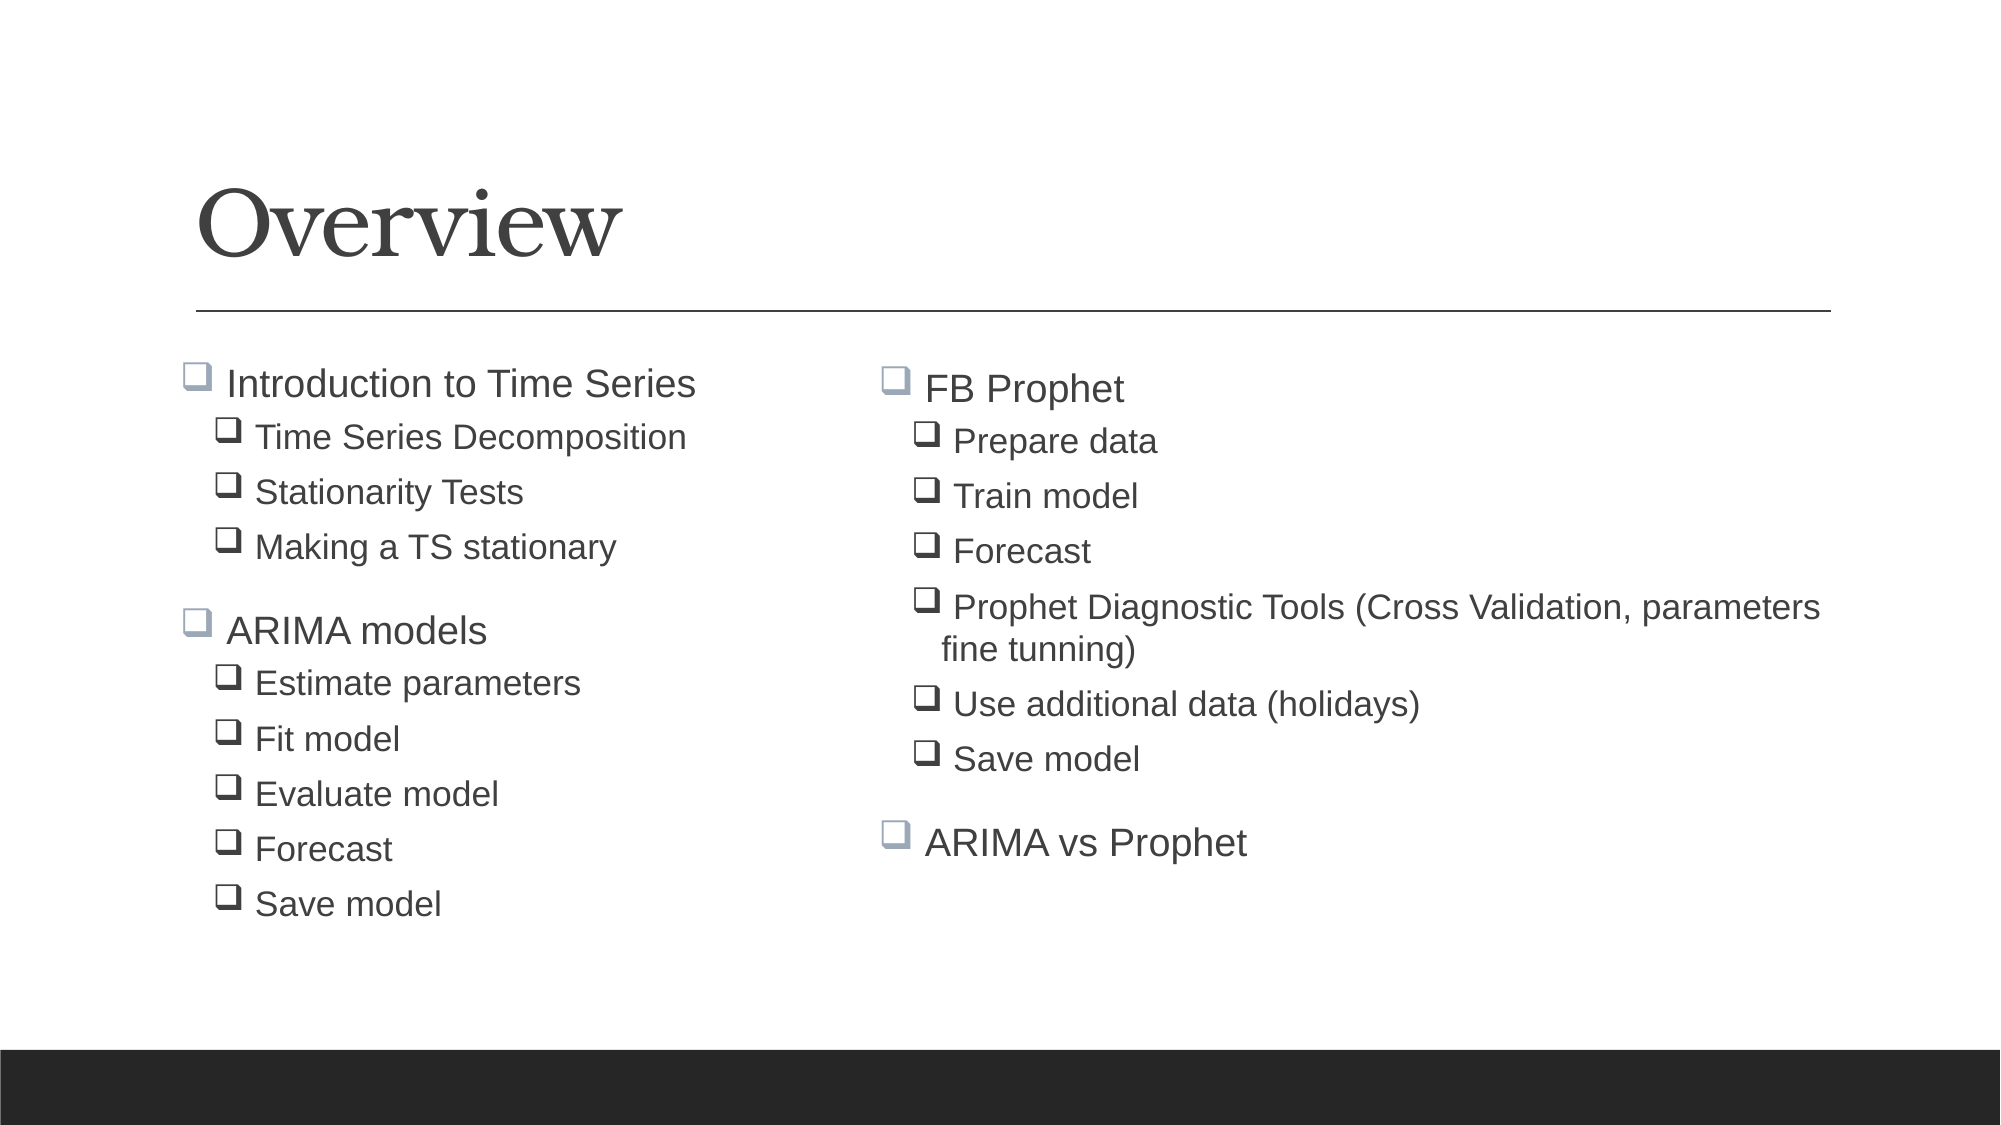

# Overview
 Introduction to Time Series
 Time Series Decomposition
 Stationarity Tests
 Making a TS stationary
 ARIMA models
 Estimate parameters
 Fit model
 Evaluate model
 Forecast
 Save model

 FB Prophet
 Prepare data
 Train model
 Forecast
 Prophet Diagnostic Tools (Cross Validation, parameters fine tunning)
 Use additional data (holidays)
 Save model
 ARIMA vs Prophet